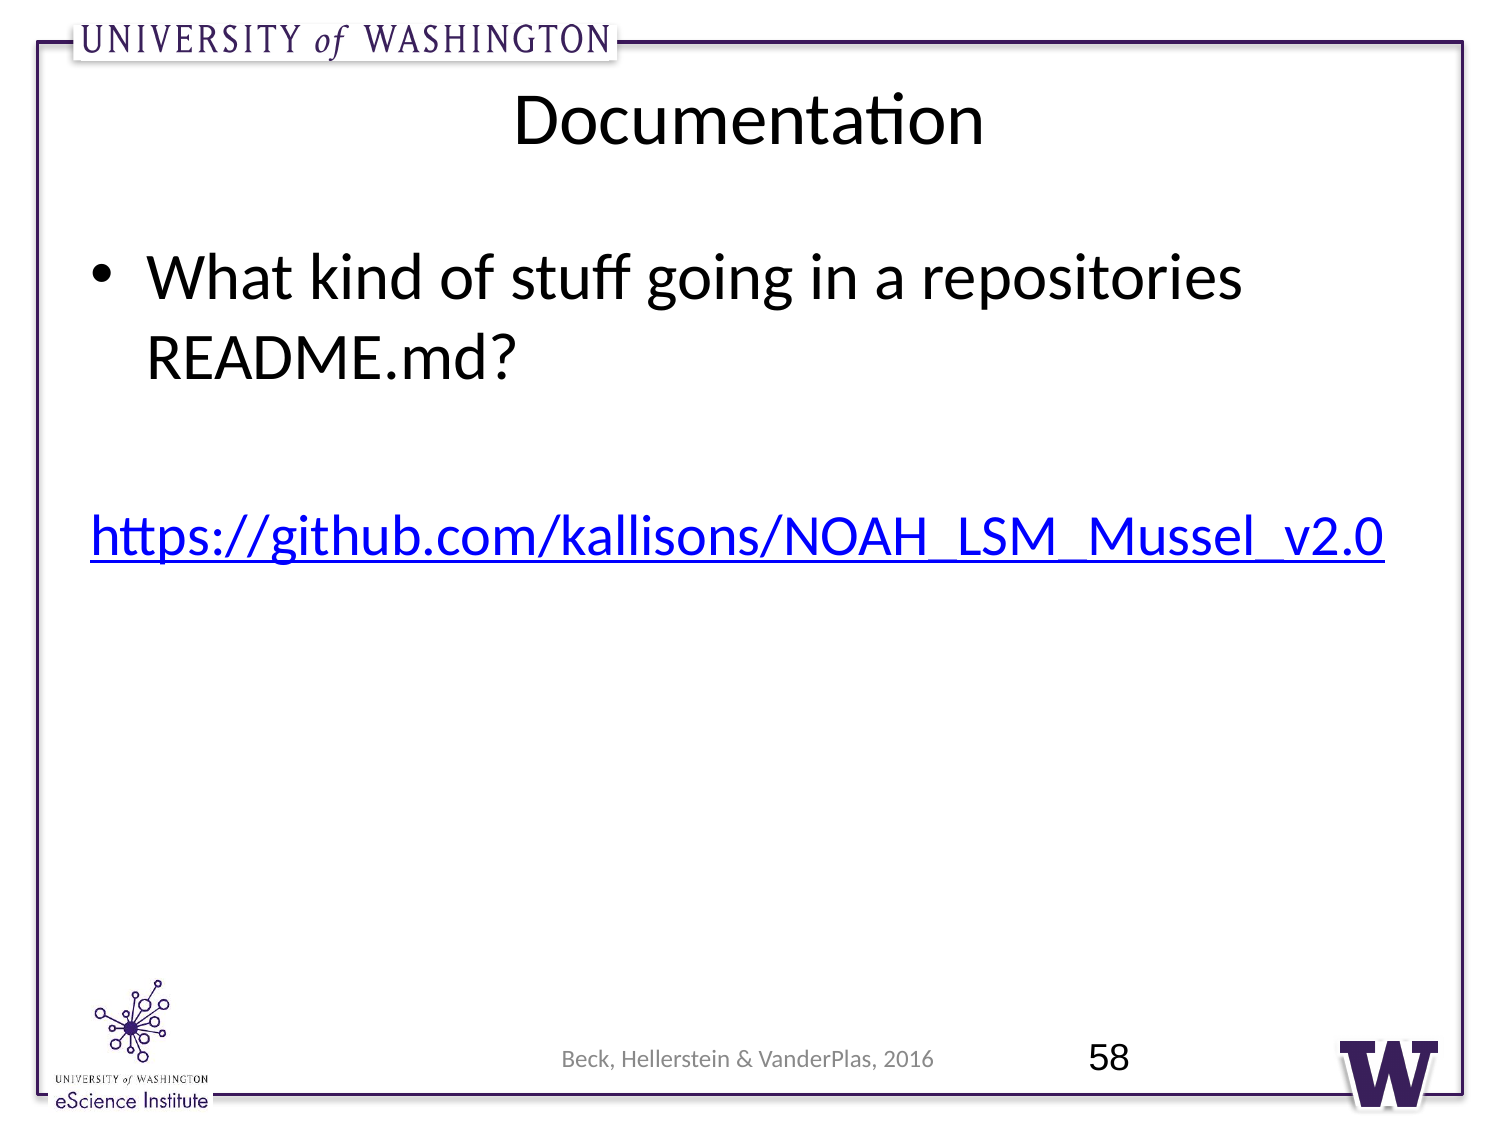

# Documentation
What kind of stuff going in a repositories README.md?

https://github.com/kallisons/NOAH_LSM_Mussel_v2.0

58
Beck, Hellerstein & VanderPlas, 2016